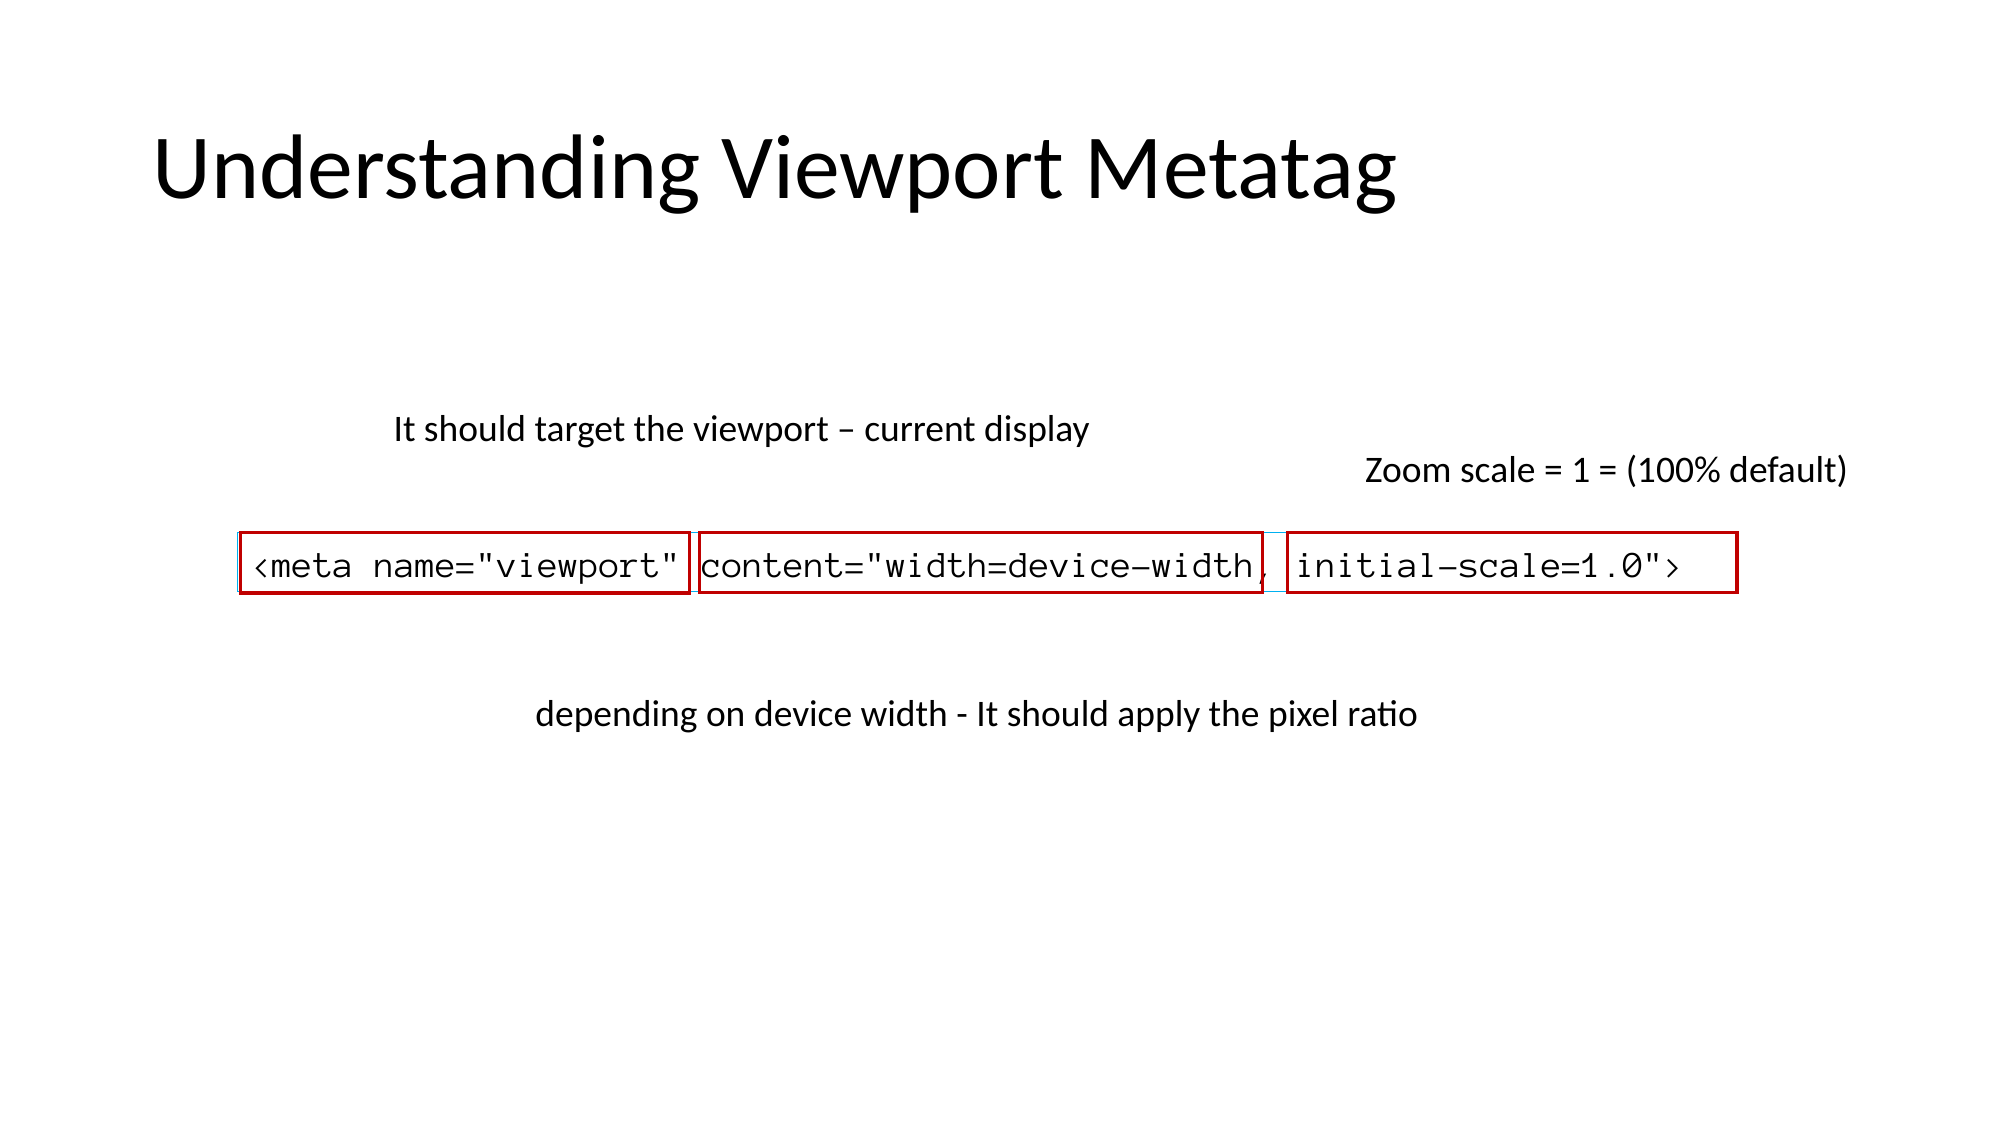

# Understanding Viewport Metatag
It should target the viewport – current display
Zoom scale = 1 = (100% default)
<meta name="viewport" content="width=device-width, initial-scale=1.0">

depending on device width - It should apply the pixel ratio